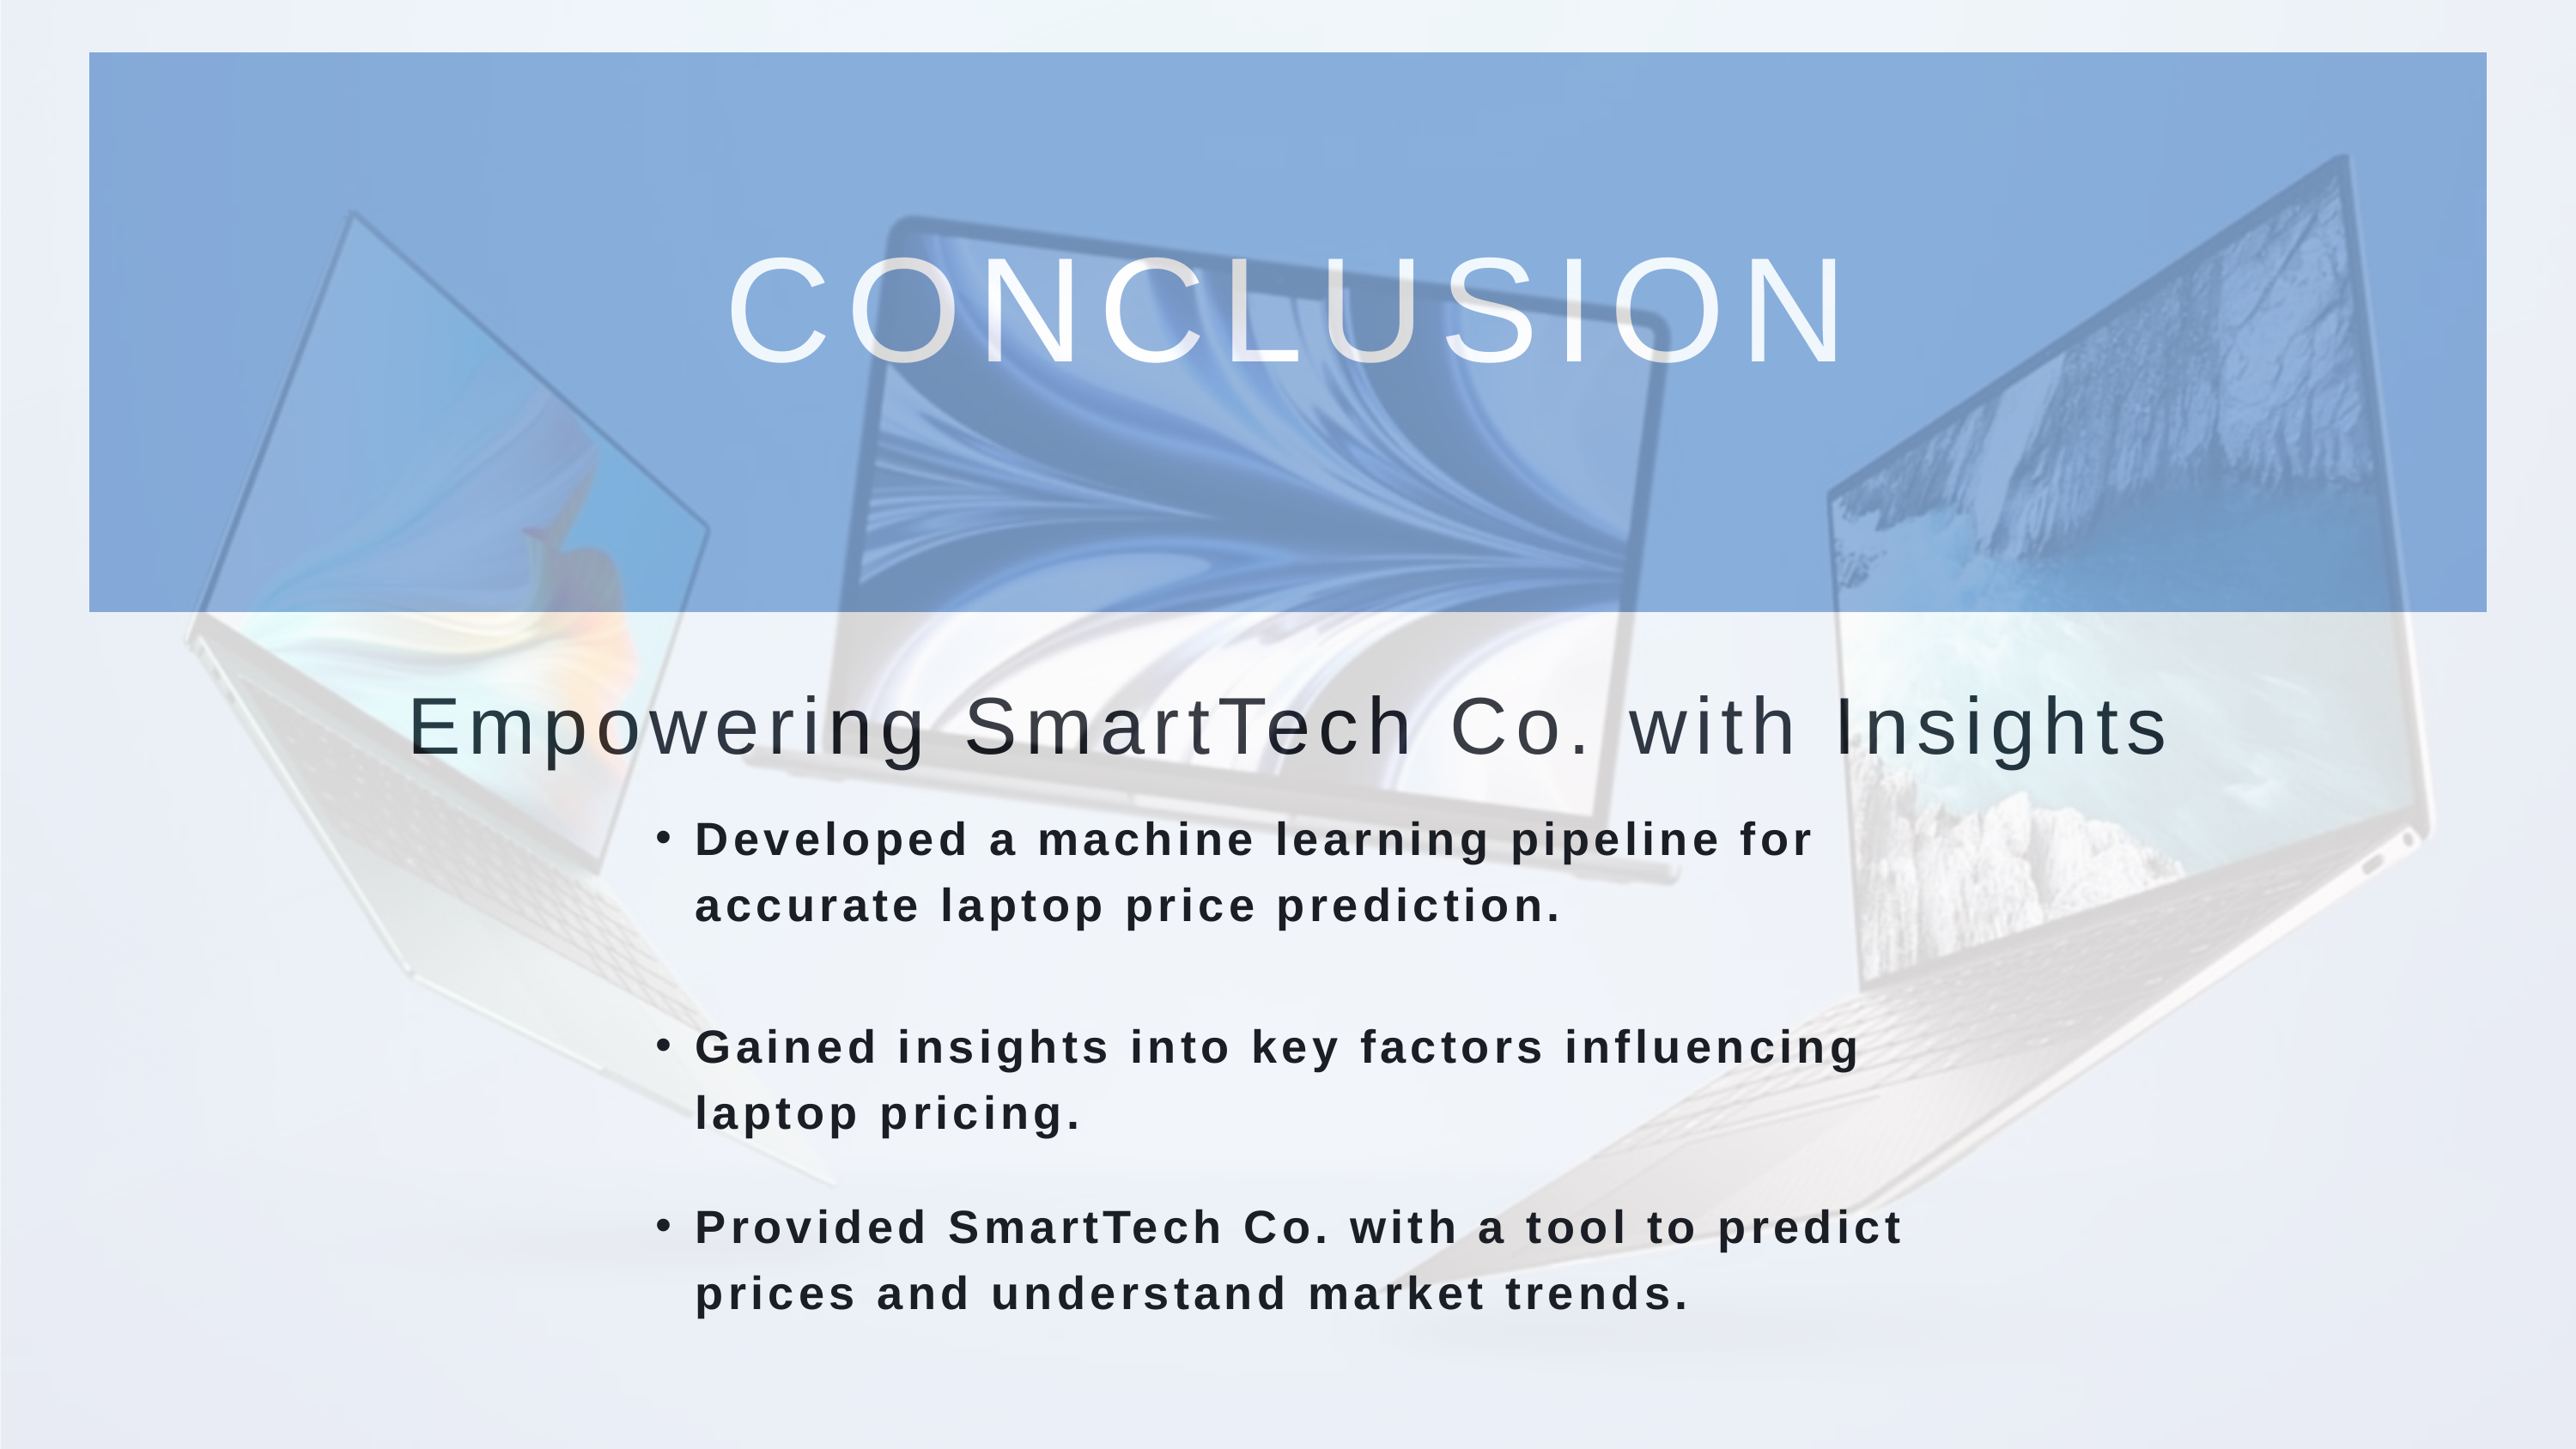

CONCLUSION
Empowering SmartTech Co. with Insights
Developed a machine learning pipeline for accurate laptop price prediction.

Gained insights into key factors influencing laptop pricing.

Provided SmartTech Co. with a tool to predict prices and understand market trends.